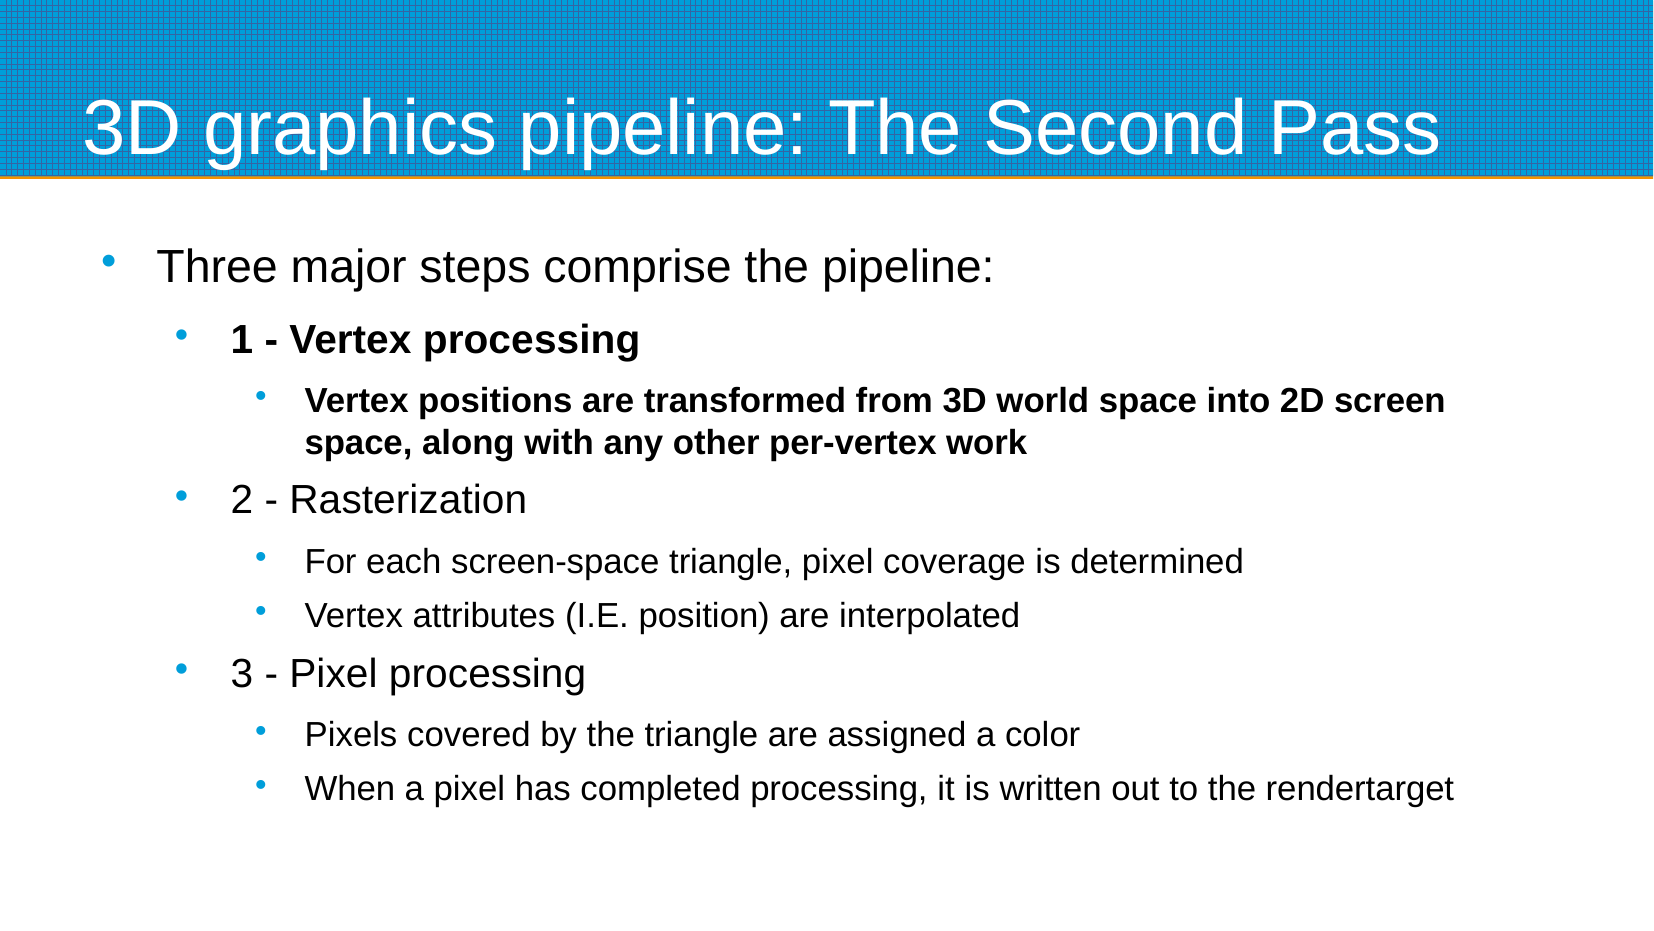

# 3D graphics pipeline: The Second Pass
Three major steps comprise the pipeline:
1 - Vertex processing
Vertex positions are transformed from 3D world space into 2D screen space, along with any other per-vertex work
2 - Rasterization
For each screen-space triangle, pixel coverage is determined
Vertex attributes (I.E. position) are interpolated
3 - Pixel processing
Pixels covered by the triangle are assigned a color
When a pixel has completed processing, it is written out to the rendertarget